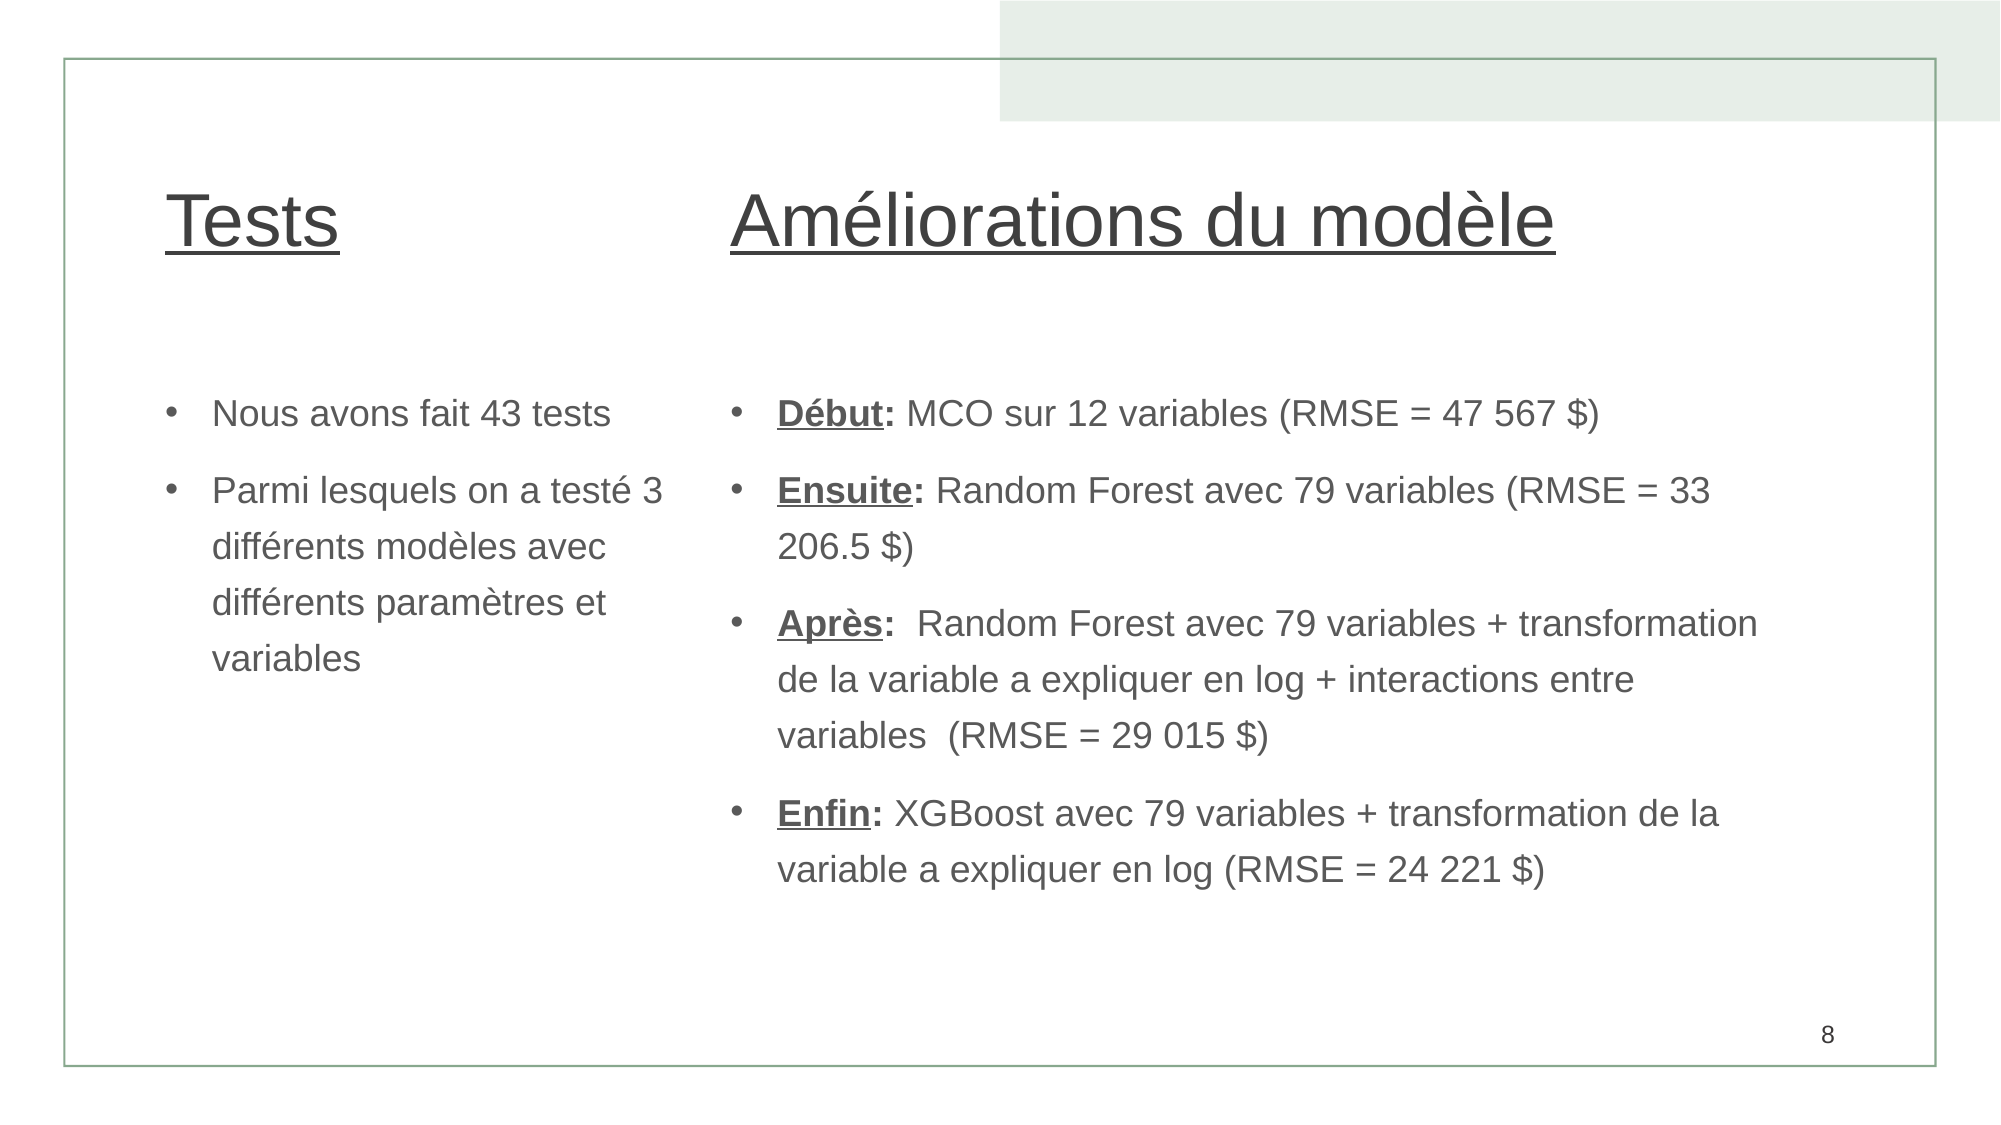

# Tests
Améliorations du modèle
Nous avons fait 43 tests
Parmi lesquels on a testé 3 différents modèles avec différents paramètres et variables
Début: MCO sur 12 variables (RMSE = 47 567 $)
Ensuite: Random Forest avec 79 variables (RMSE = 33 206.5 $)
Après:  Random Forest avec 79 variables + transformation de la variable a expliquer en log + interactions entre variables  (RMSE = 29 015 $)
Enfin: XGBoost avec 79 variables + transformation de la variable a expliquer en log (RMSE = 24 221 $)
8